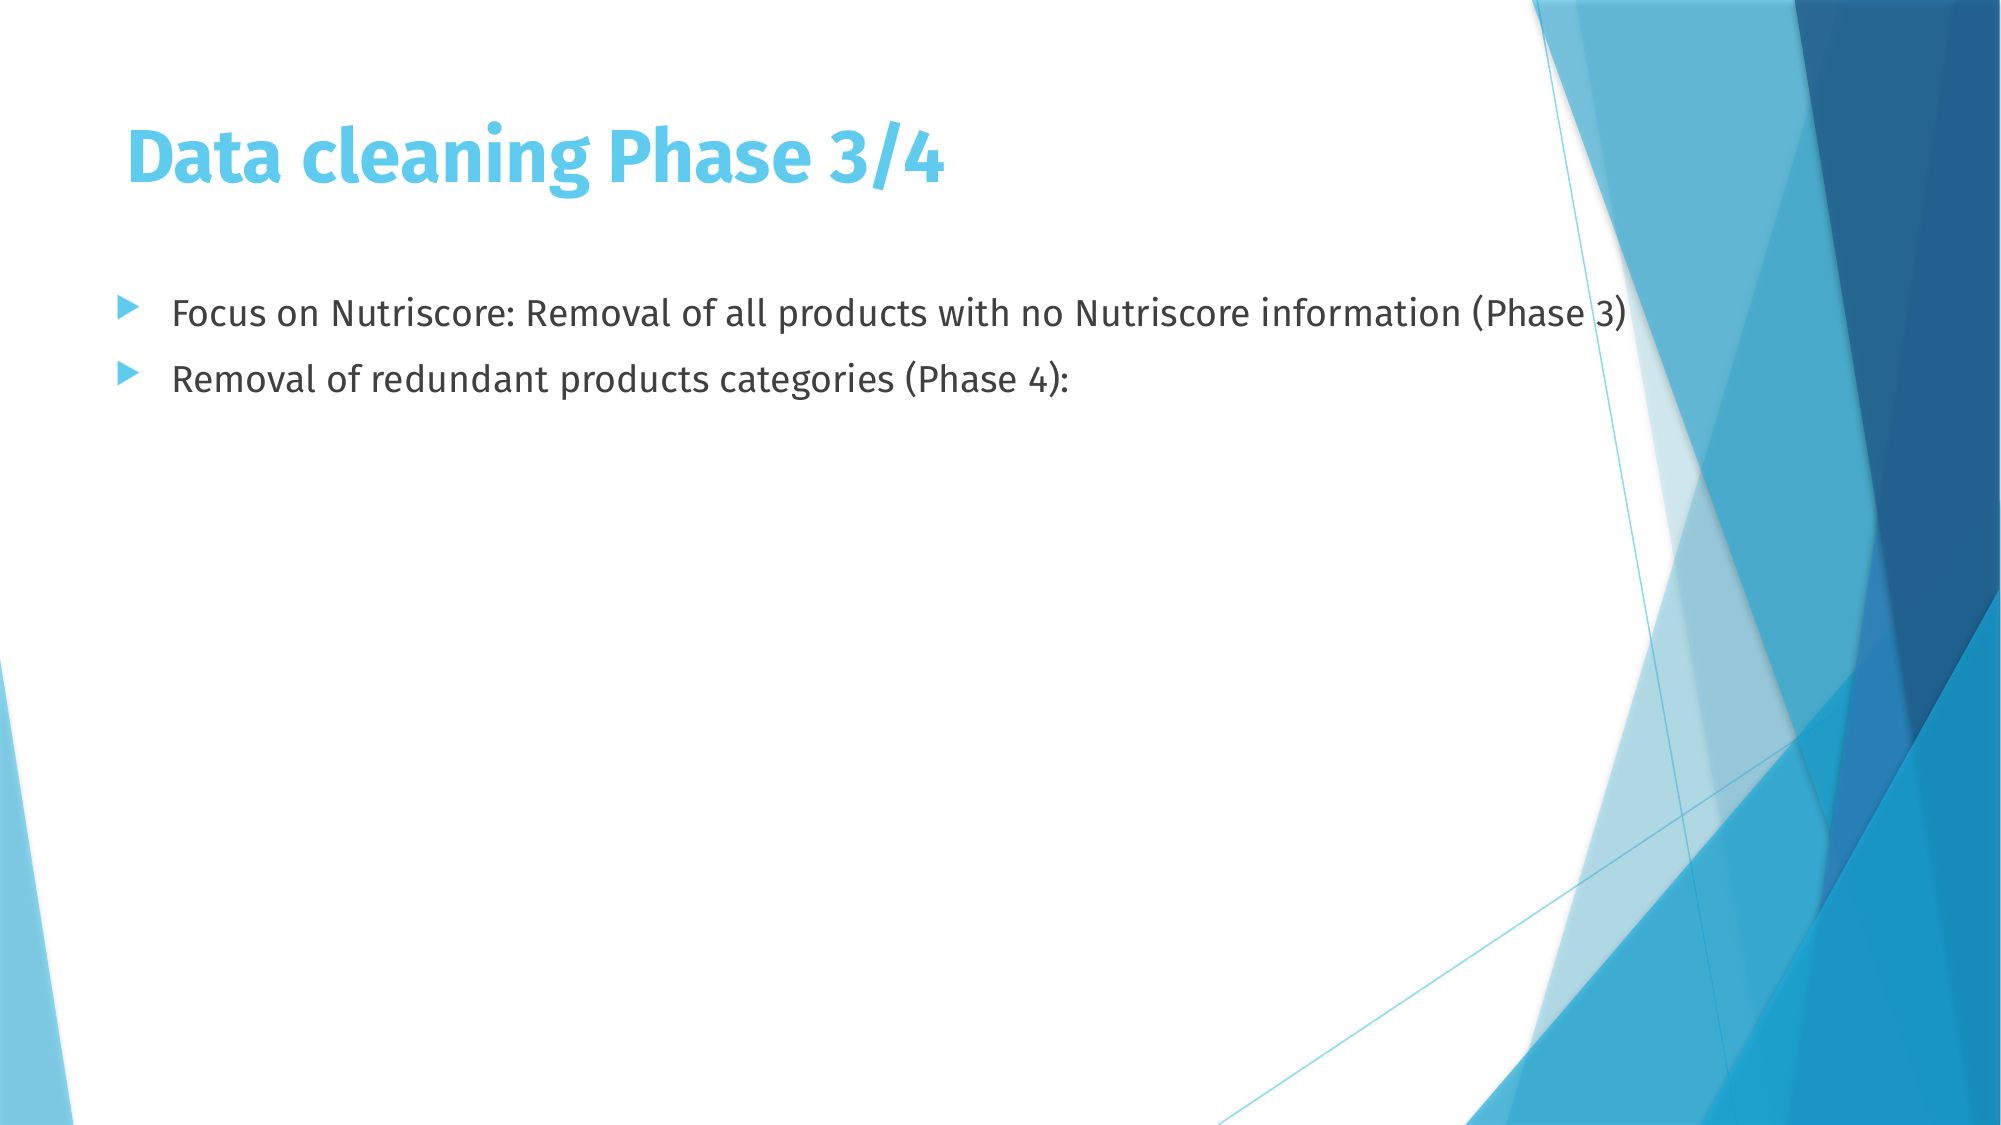

# Data cleaning Phase 3/4
Focus on Nutriscore: Removal of all products with no Nutriscore information (Phase 3)
Removal of redundant products categories (Phase 4):